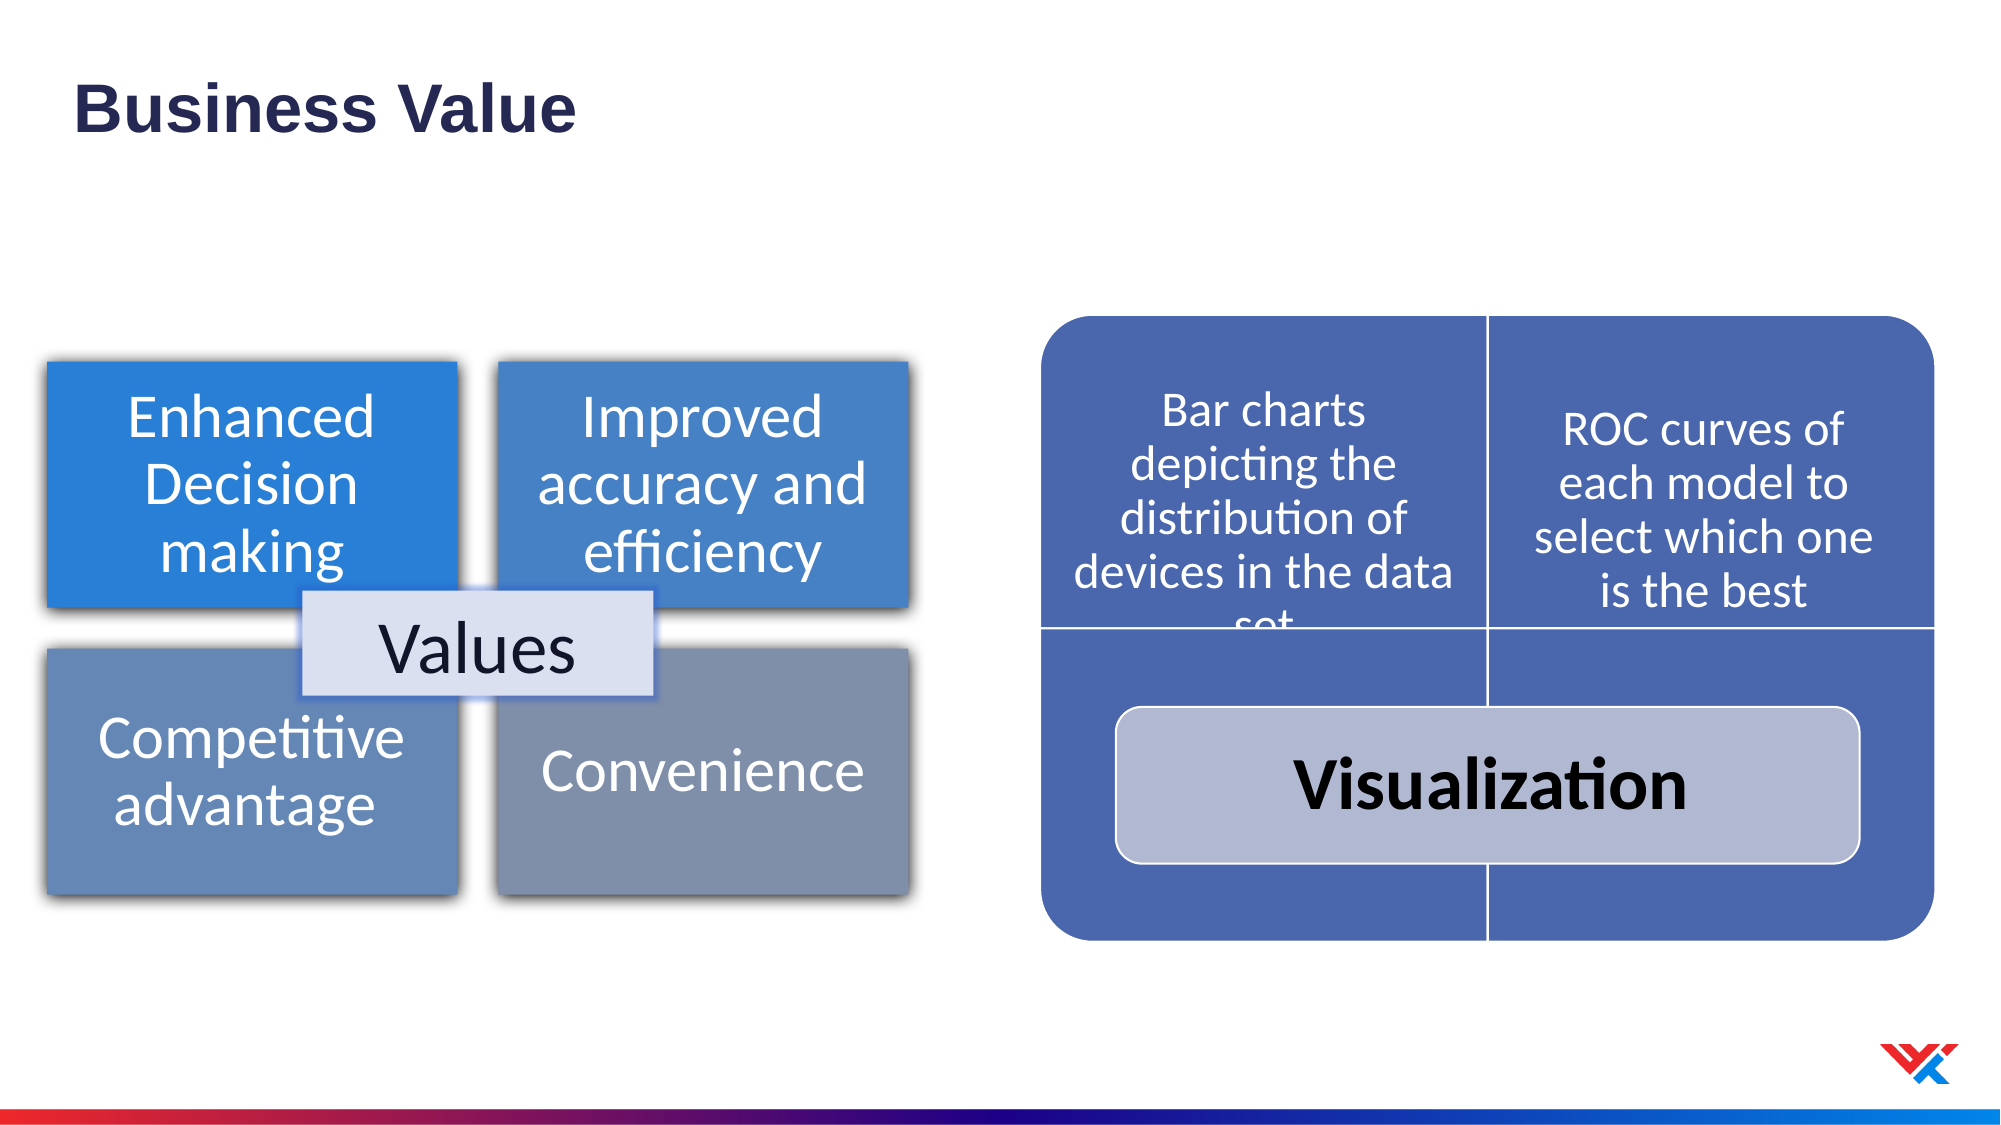

# Business Value

Bar charts depicting the distribution of devices in the data set

ROC curves of each model to select which one is the best
Visualization
Enhanced Decision making
Improved accuracy and efficiency
Competitive advantage
Convenience
Values